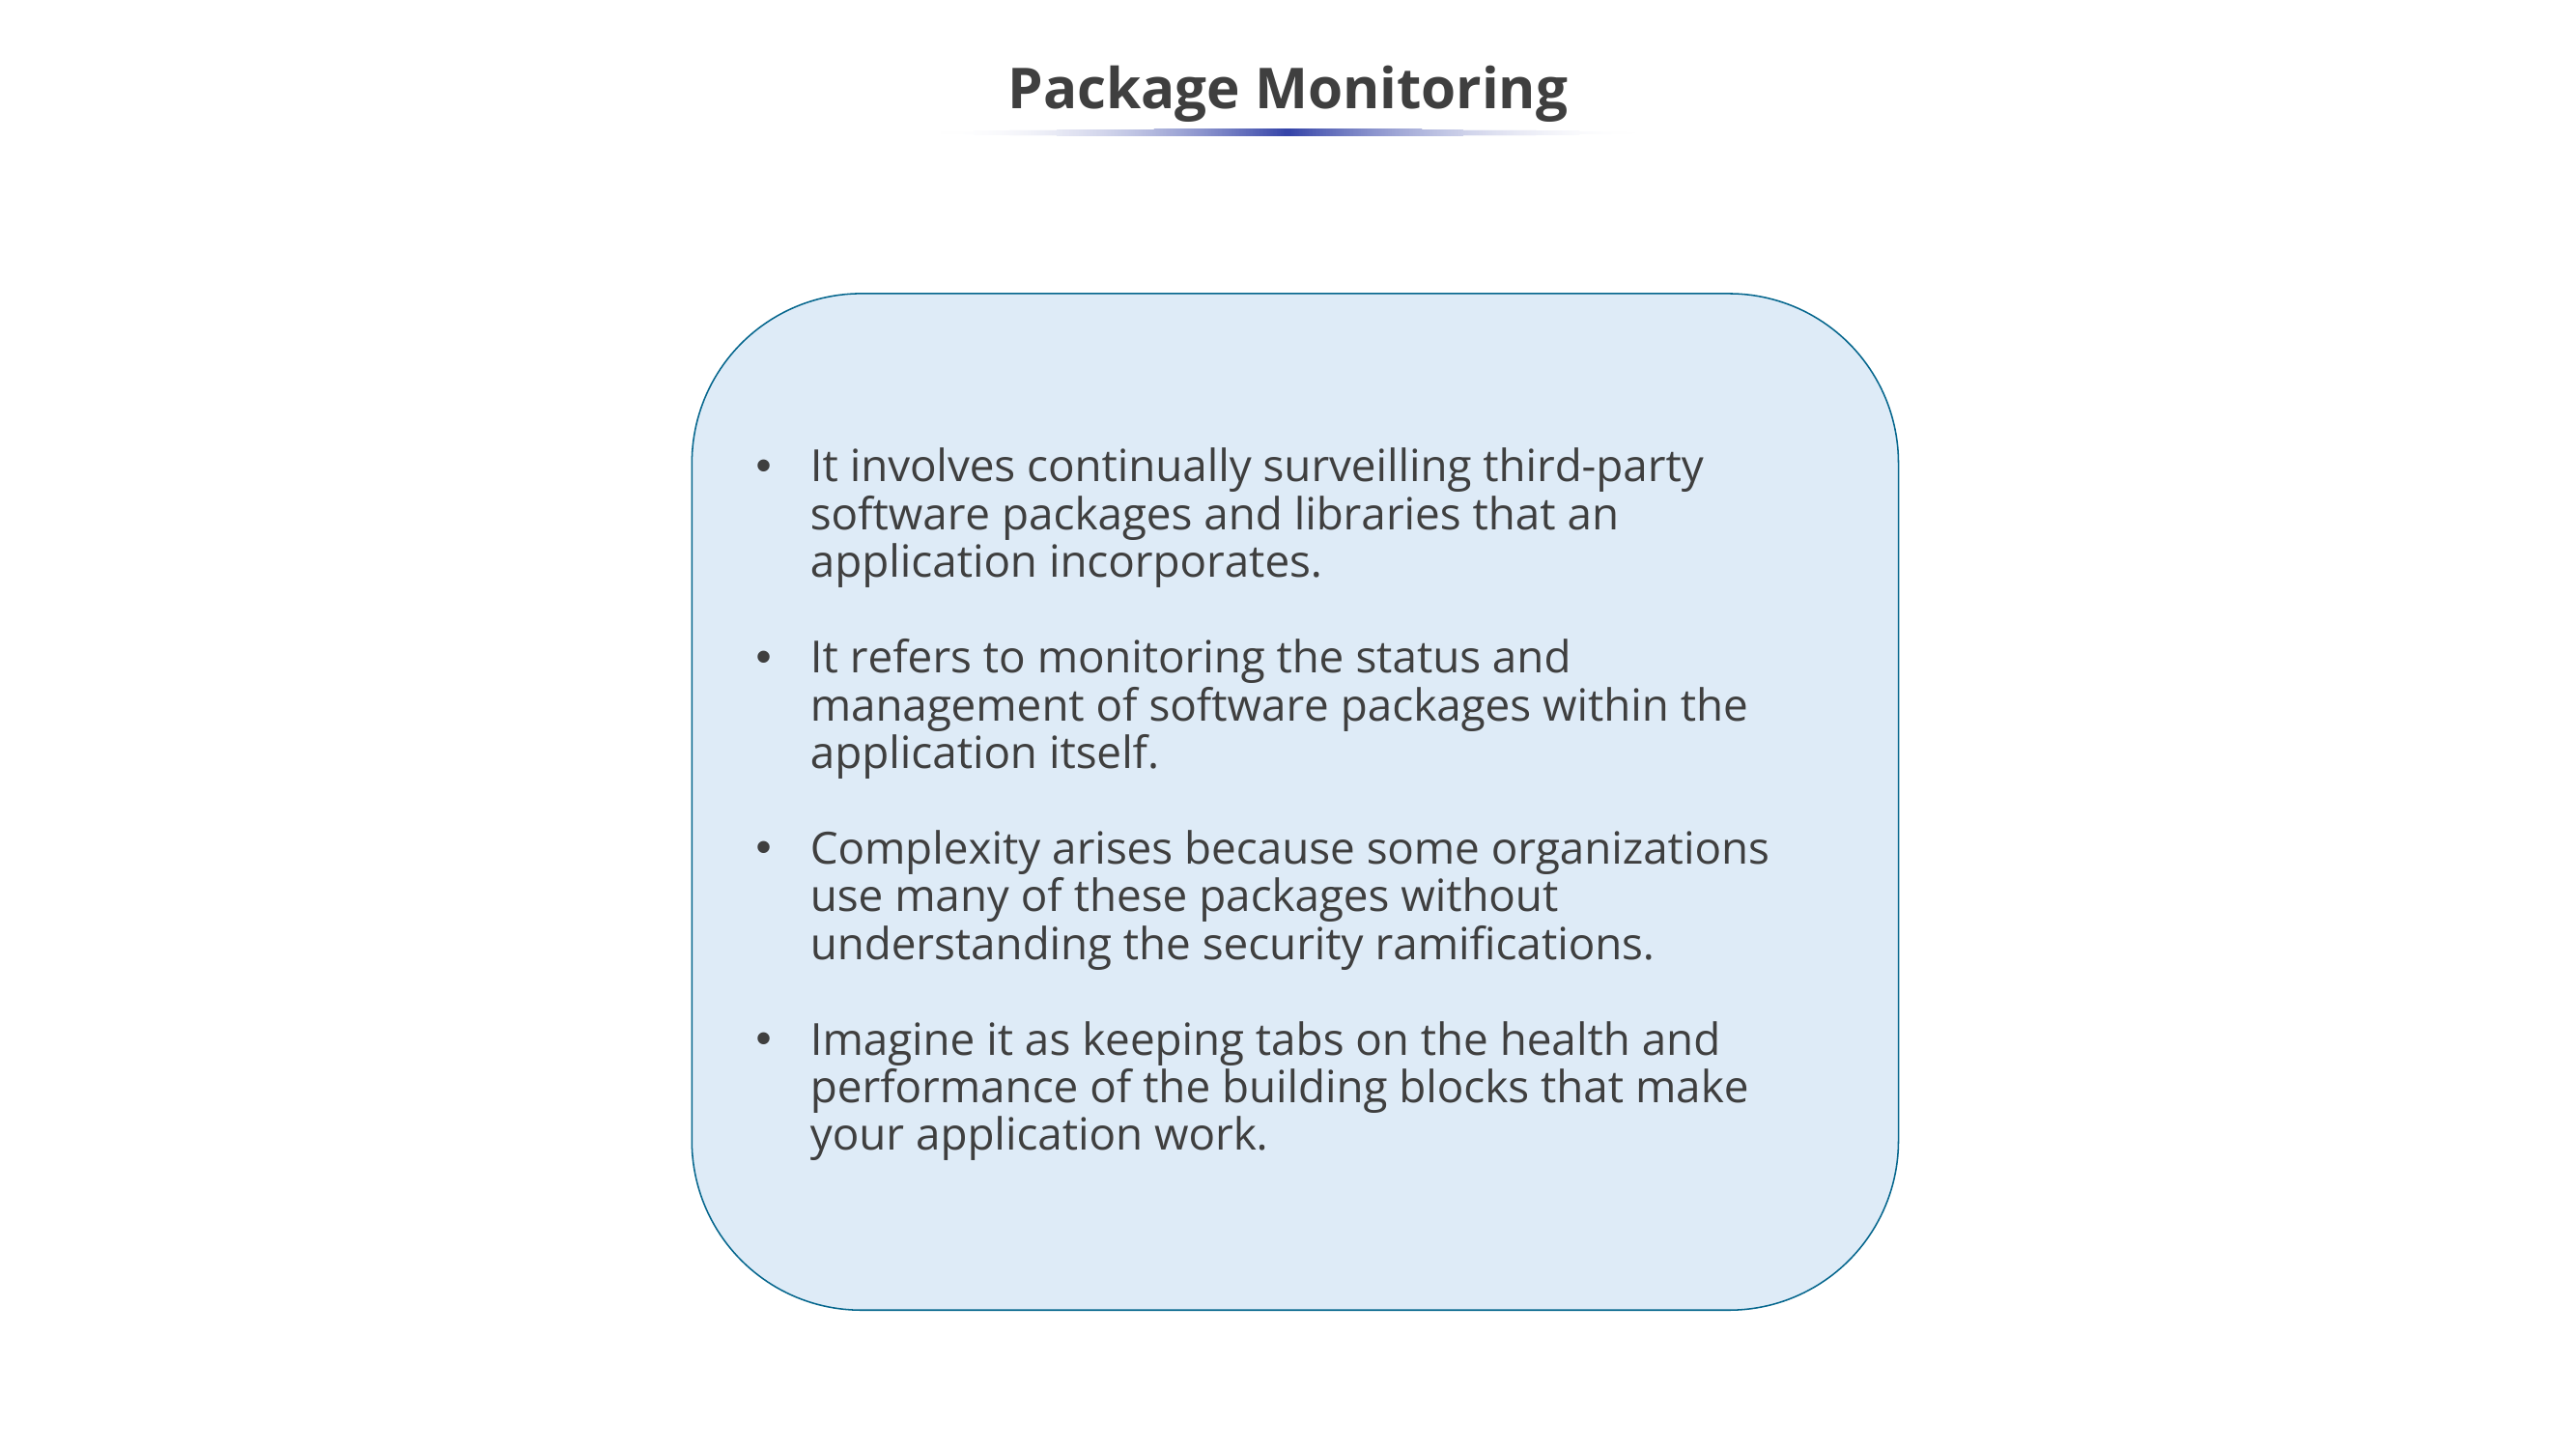

# Package Monitoring

It involves continually surveilling third-party software packages and libraries that an application incorporates.

It refers to monitoring the status and management of software packages within the application itself.

Complexity arises because some organizations use many of these packages without understanding the security ramifications.

Imagine it as keeping tabs on the health and performance of the building blocks that make your application work.